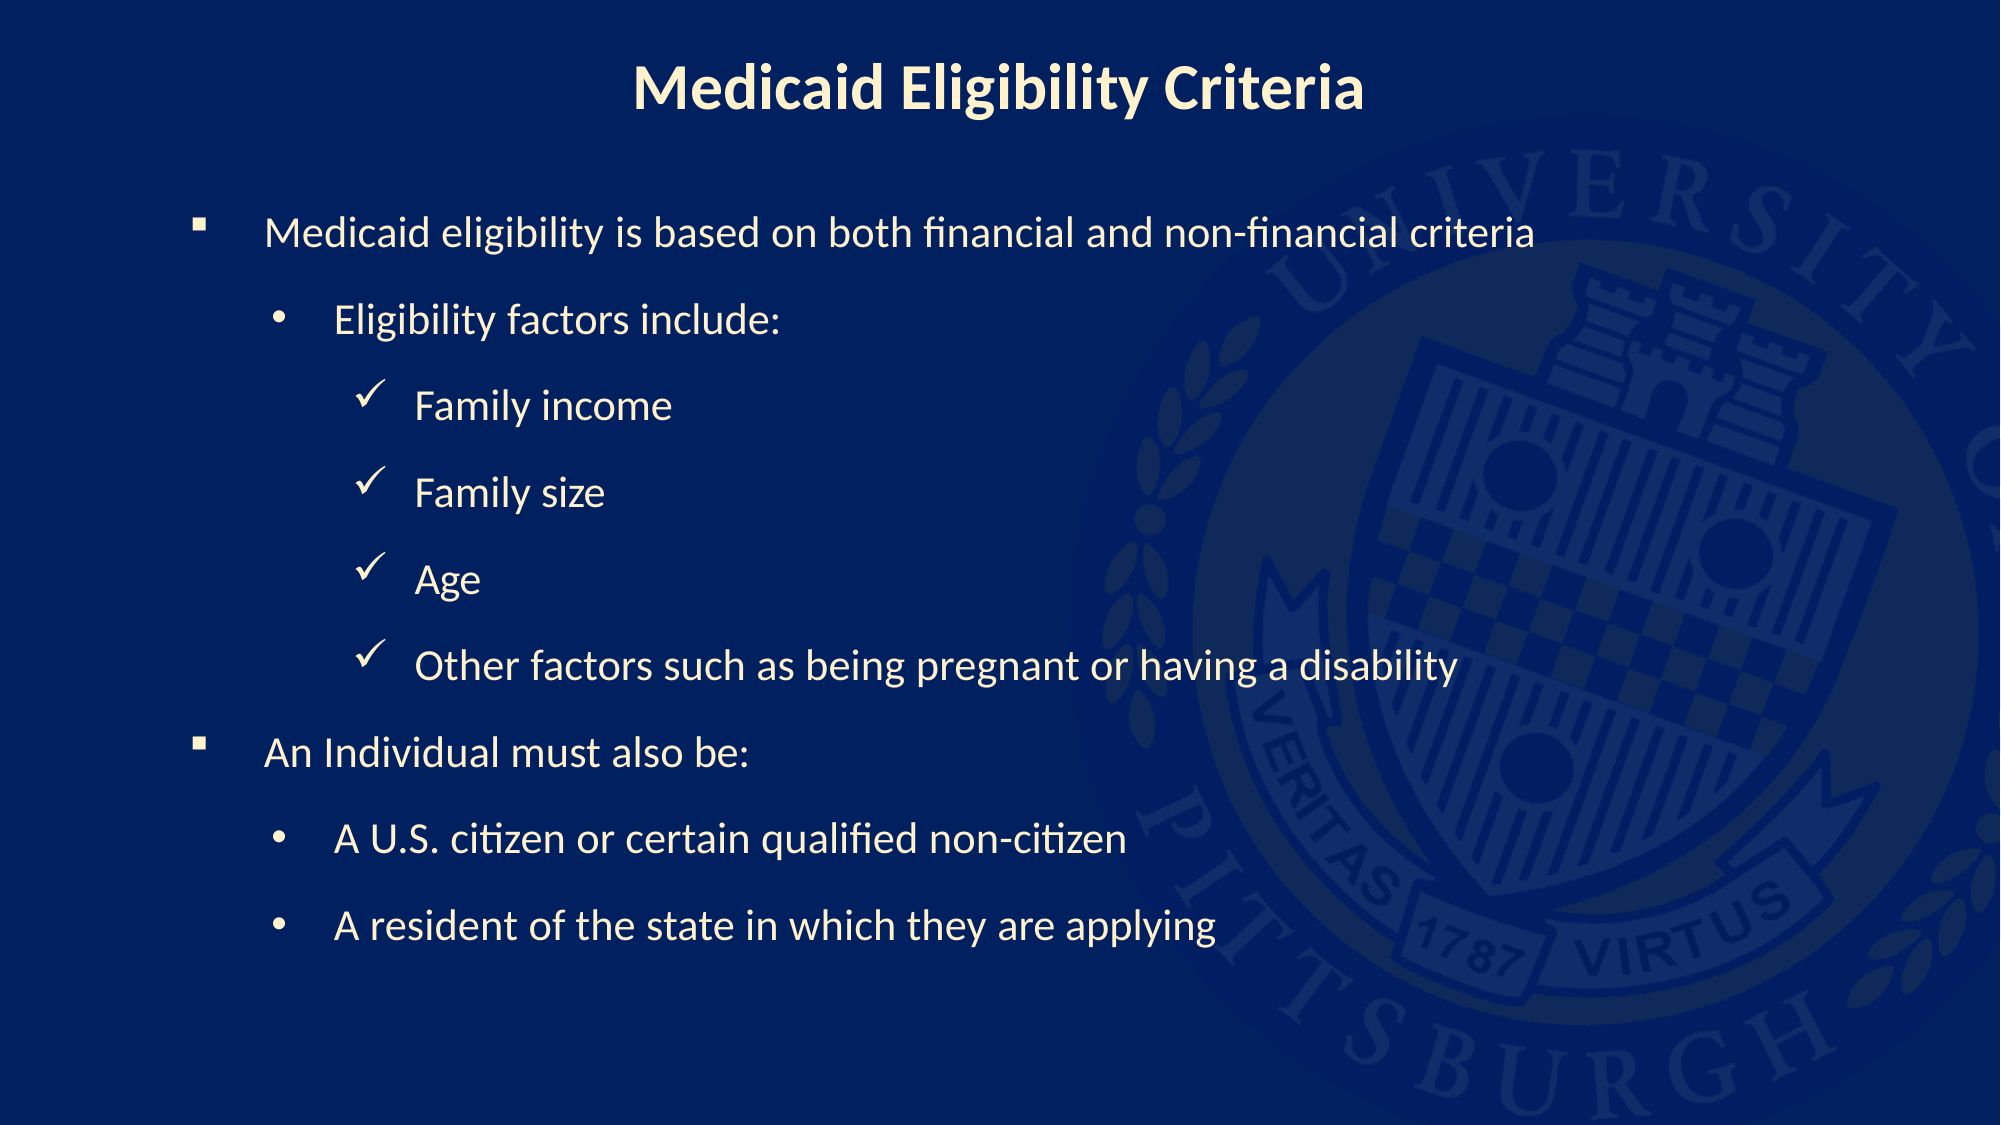

# Medicaid Eligibility Criteria
Medicaid eligibility is based on both financial and non-financial criteria
Eligibility factors include:
Family income
Family size
Age
Other factors such as being pregnant or having a disability
An Individual must also be:
A U.S. citizen or certain qualified non-citizen
A resident of the state in which they are applying